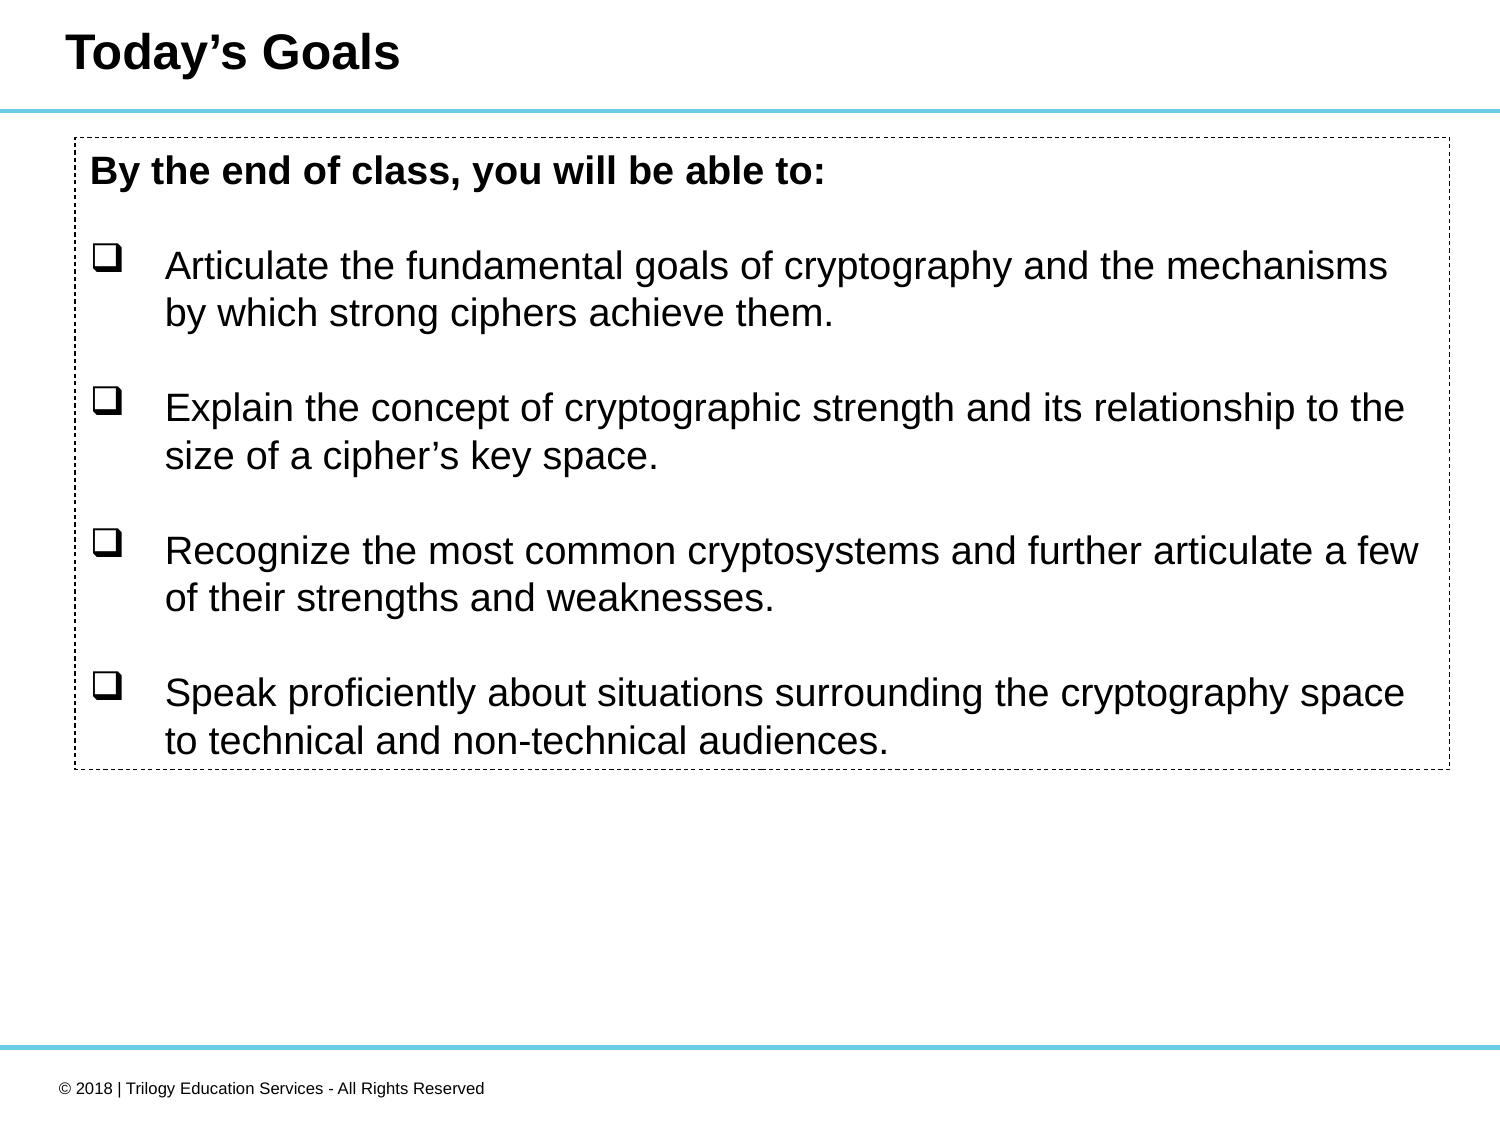

# Today’s Goals
By the end of class, you will be able to:

Articulate the fundamental goals of cryptography and the mechanisms by which strong ciphers achieve them.

Explain the concept of cryptographic strength and its relationship to the size of a cipher’s key space.

Recognize the most common cryptosystems and further articulate a few of their strengths and weaknesses.

Speak proficiently about situations surrounding the cryptography space to technical and non-technical audiences.